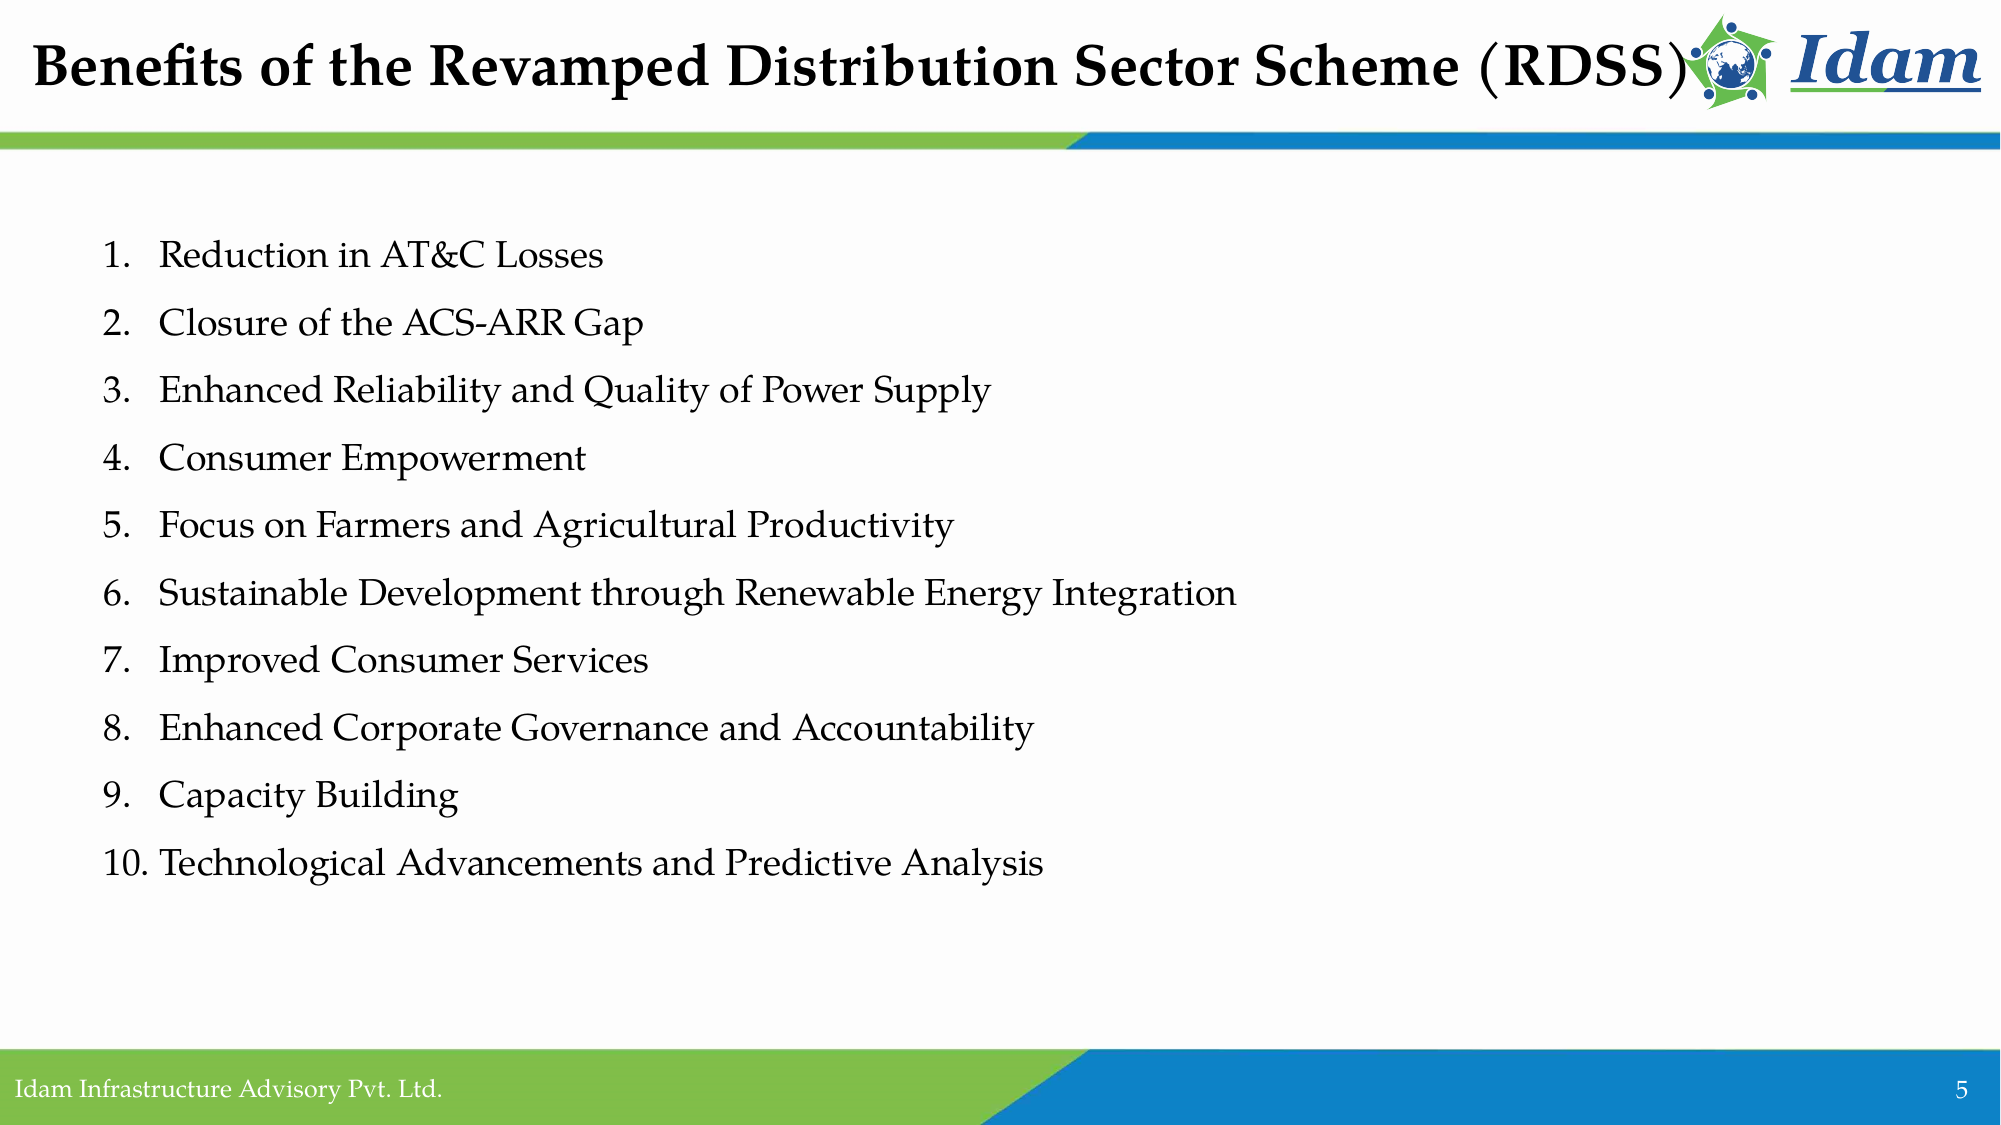

Benefits of the Revamped Distribution Sector Scheme (RDSS)
Reduction in AT&C Losses
Closure of the ACS-ARR Gap
Enhanced Reliability and Quality of Power Supply
Consumer Empowerment
Focus on Farmers and Agricultural Productivity
Sustainable Development through Renewable Energy Integration
Improved Consumer Services
Enhanced Corporate Governance and Accountability
Capacity Building
Technological Advancements and Predictive Analysis
5